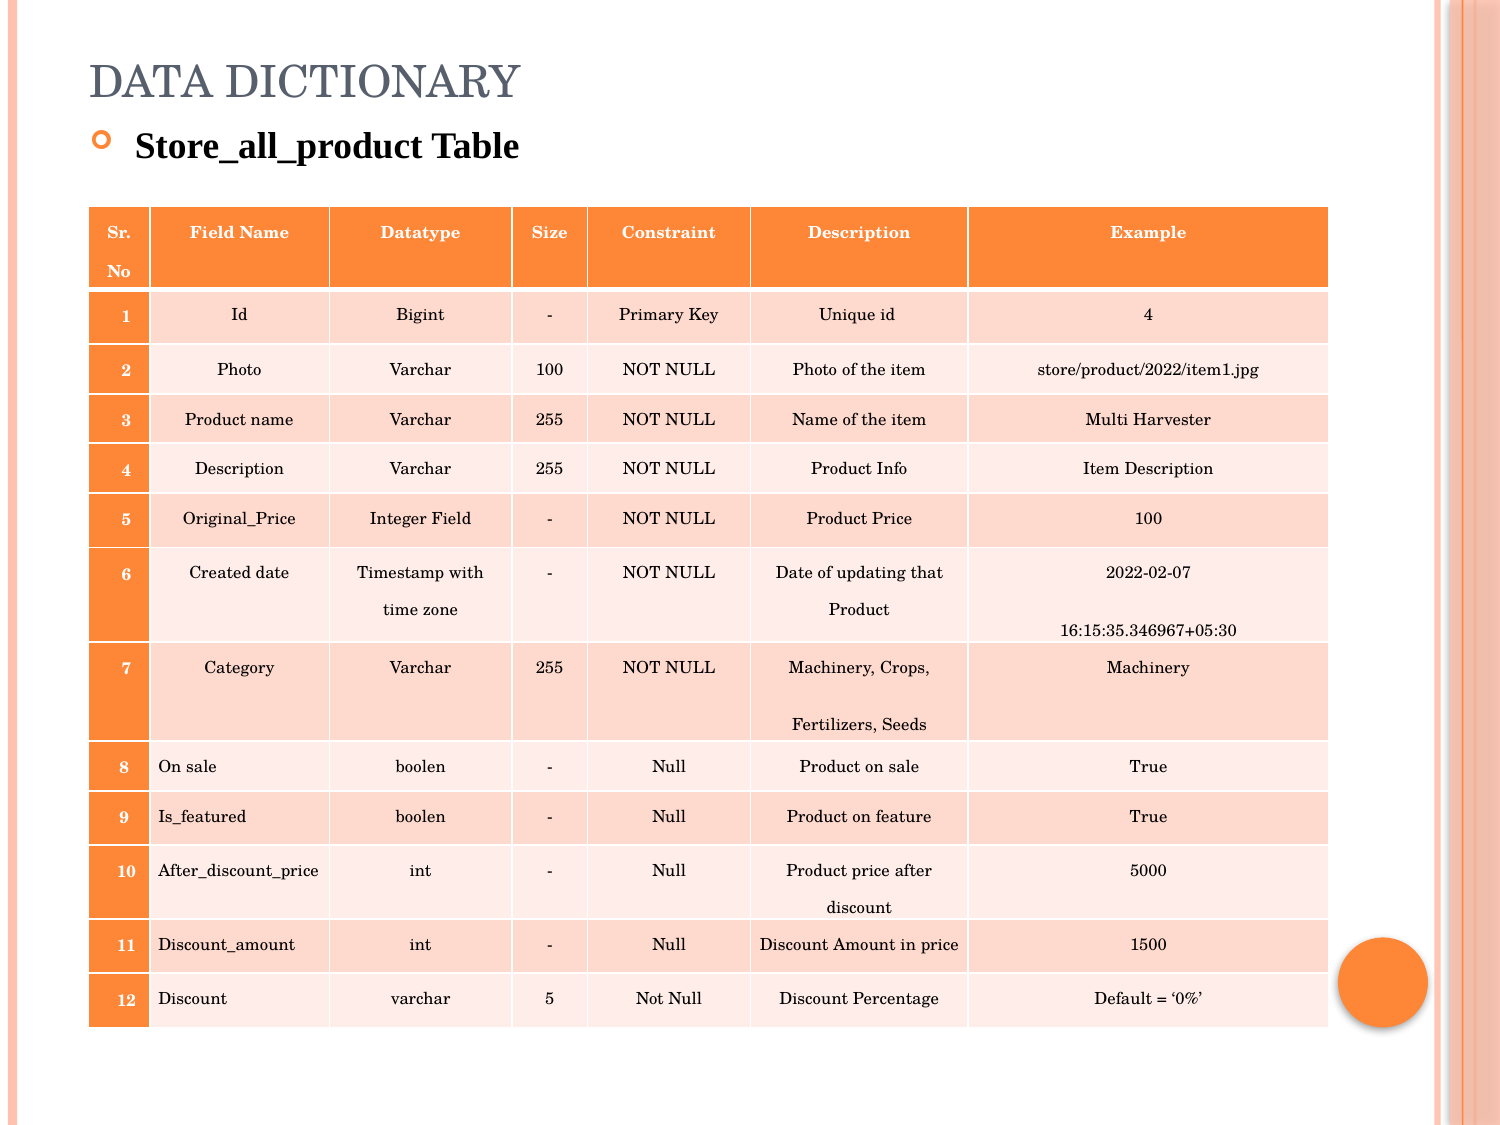

# Data Dictionary
Store_all_product Table

| Sr. No | Field Name | Datatype | Size | Constraint | Description | Example |
| --- | --- | --- | --- | --- | --- | --- |
| 1 | Id | Bigint | - | Primary Key | Unique id | 4 |
| 2 | Photo | Varchar | 100 | NOT NULL | Photo of the item | store/product/2022/item1.jpg |
| 3 | Product name | Varchar | 255 | NOT NULL | Name of the item | Multi Harvester |
| 4 | Description | Varchar | 255 | NOT NULL | Product Info | Item Description |
| 5 | Original\_Price | Integer Field | - | NOT NULL | Product Price | 100 |
| 6 | Created date | Timestamp with time zone | - | NOT NULL | Date of updating that Product | 2022-02-07 16:15:35.346967+05:30 |
| 7 | Category | Varchar | 255 | NOT NULL | Machinery, Crops, Fertilizers, Seeds | Machinery |
| 8 | On sale | boolen | - | Null | Product on sale | True |
| 9 | Is\_featured | boolen | - | Null | Product on feature | True |
| 10 | After\_discount\_price | int | - | Null | Product price after discount | 5000 |
| 11 | Discount\_amount | int | - | Null | Discount Amount in price | 1500 |
| 12 | Discount | varchar | 5 | Not Null | Discount Percentage | Default = ‘0%’ |